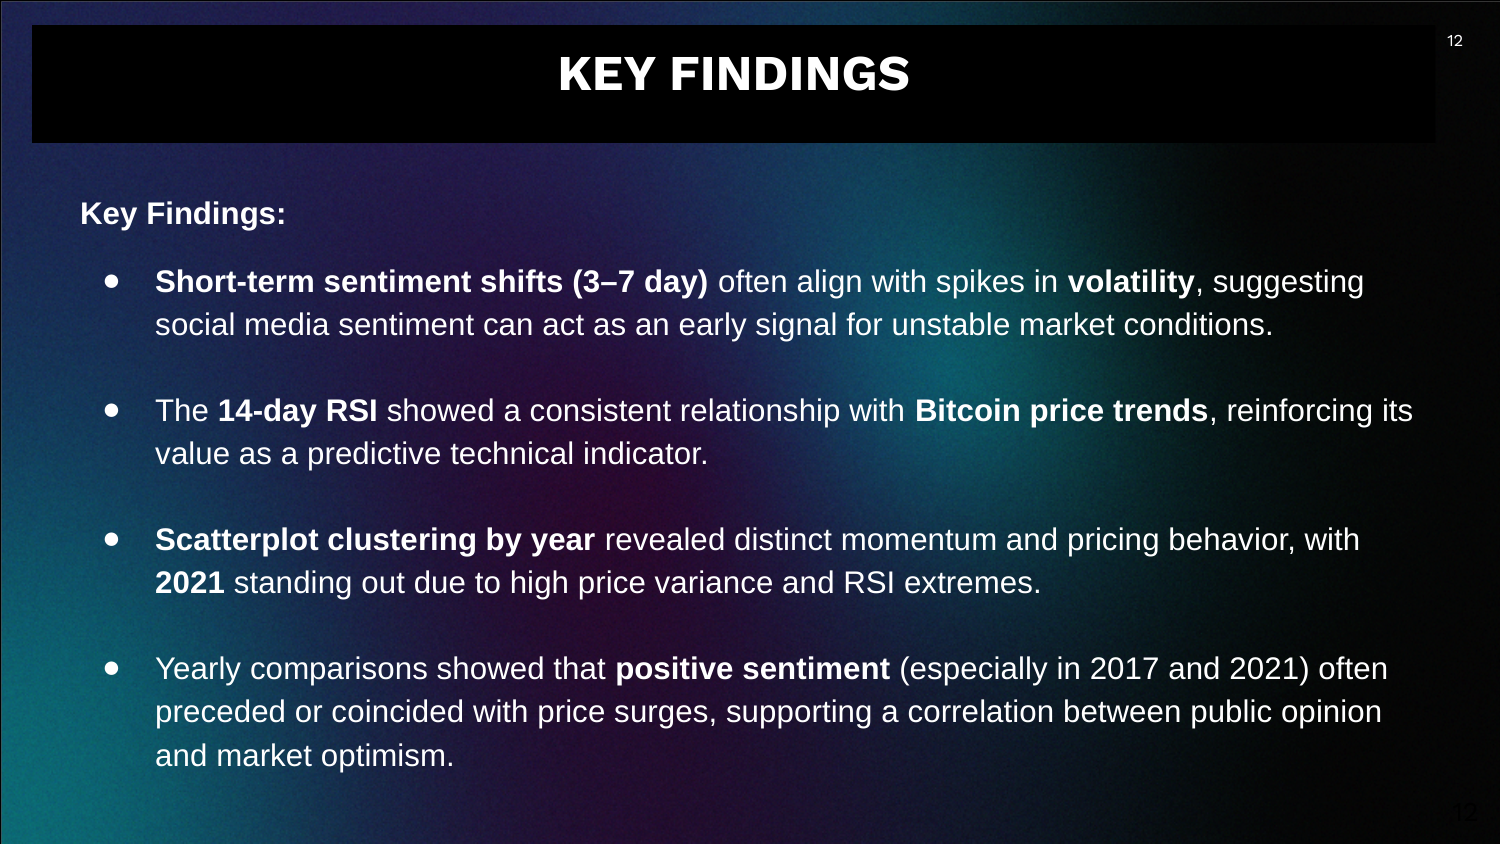

12
KEY FINDINGS

Key Findings:
Short-term sentiment shifts (3–7 day) often align with spikes in volatility, suggesting social media sentiment can act as an early signal for unstable market conditions.
The 14-day RSI showed a consistent relationship with Bitcoin price trends, reinforcing its value as a predictive technical indicator.
Scatterplot clustering by year revealed distinct momentum and pricing behavior, with 2021 standing out due to high price variance and RSI extremes.
Yearly comparisons showed that positive sentiment (especially in 2017 and 2021) often preceded or coincided with price surges, supporting a correlation between public opinion and market optimism.

12